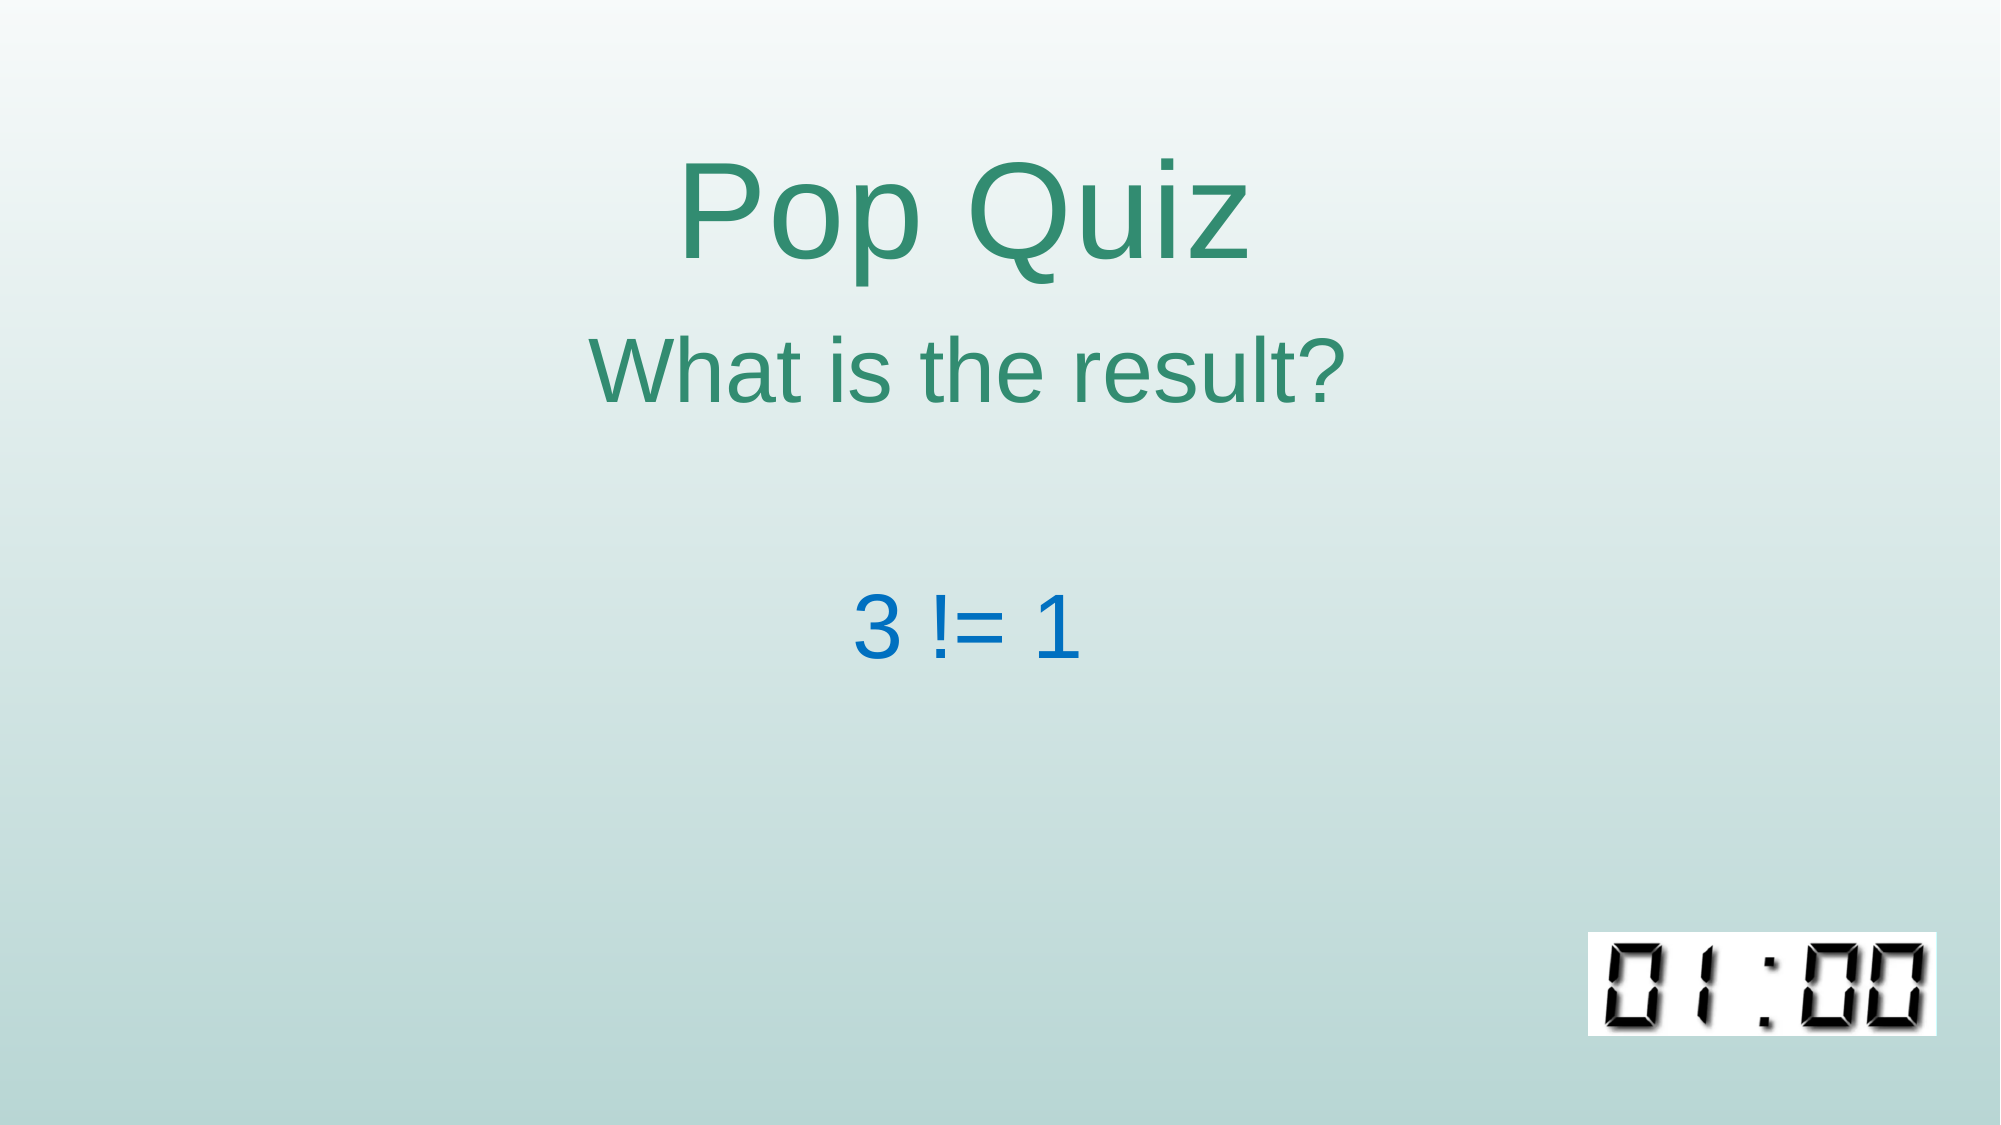

# Pop Quiz
What is the result?

3 != 1